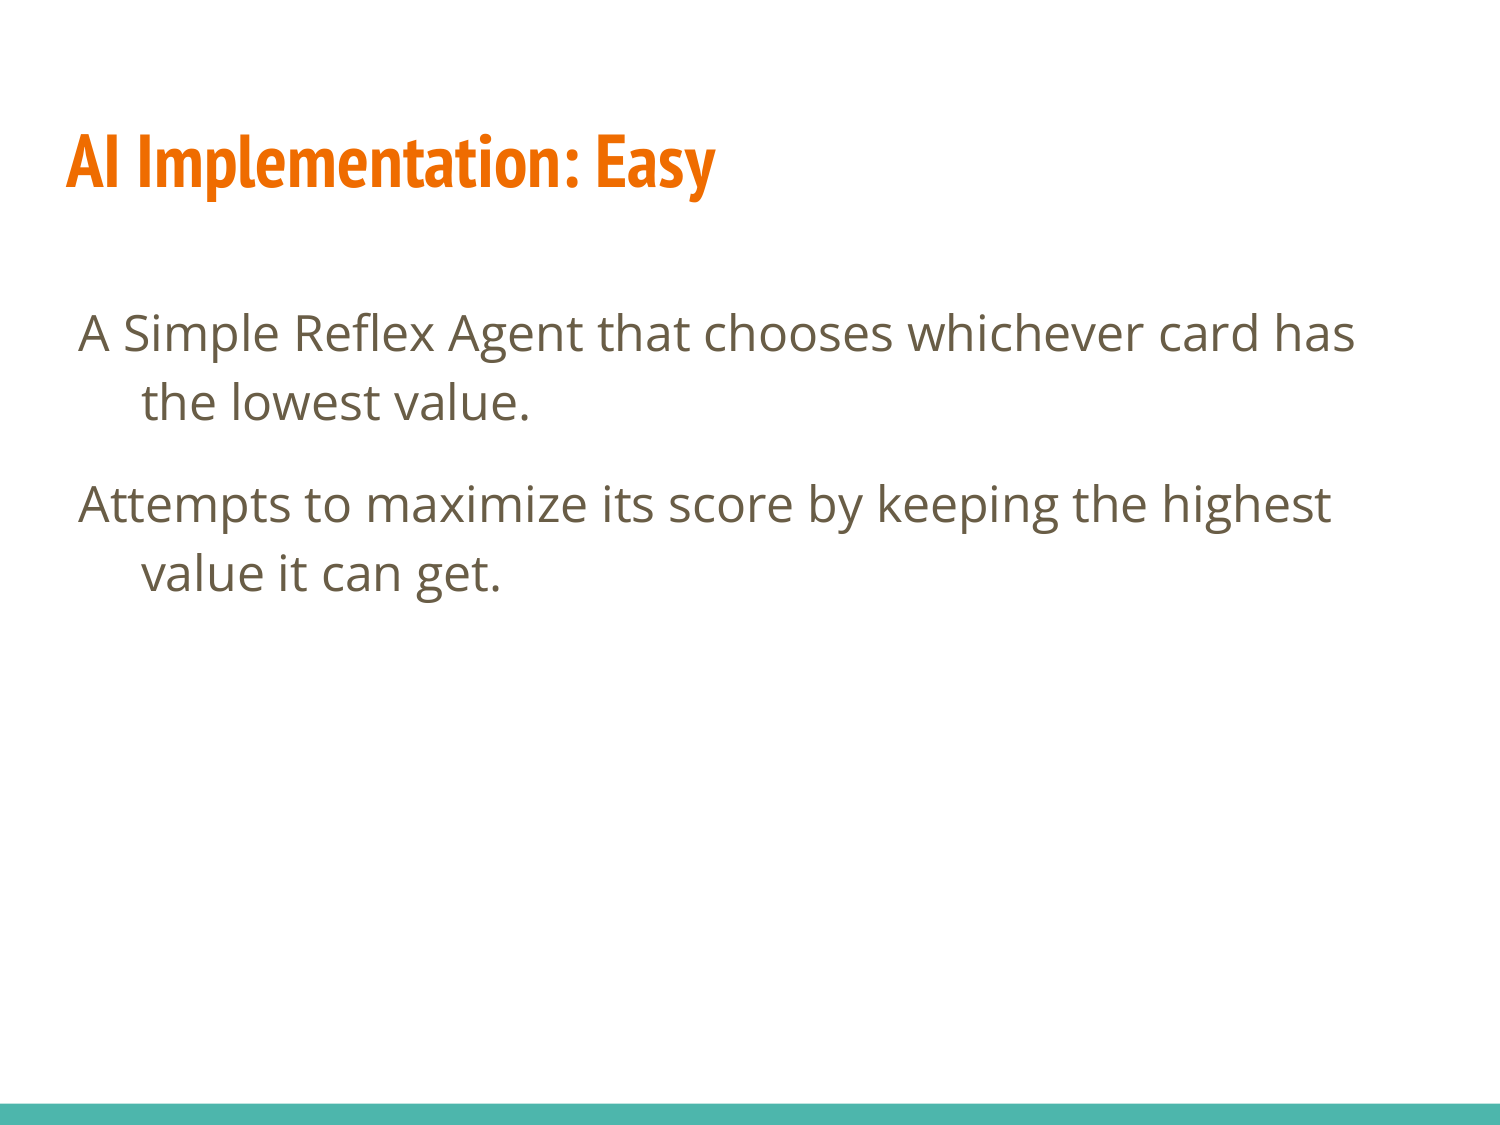

# AI Implementation: Easy

A Simple Reflex Agent that chooses whichever card has the lowest value.
Attempts to maximize its score by keeping the highest value it can get.